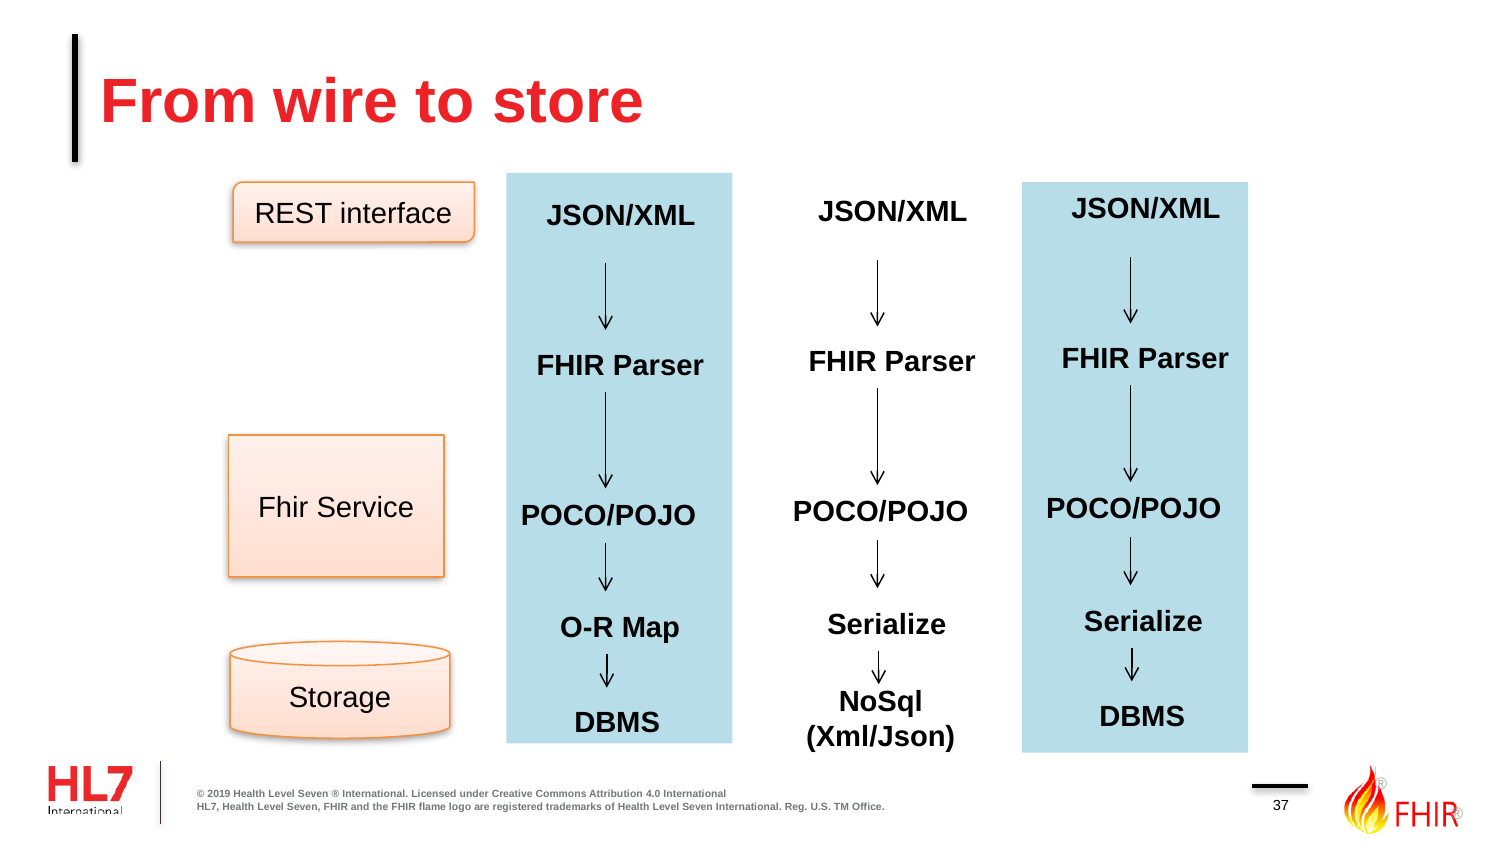

# From wire to store

JSON/XML
FHIR Parser
POCO/POJO
Serialize
DBMS
REST interface

JSON/XML
FHIR Parser
POCO/POJO
Serialize
NoSql
(Xml/Json)
JSON/XML
FHIR Parser
POCO/POJO
O-R Map
DBMS
Fhir Service
Storage
© 2019 Health Level Seven ® International. Licensed under Creative Commons Attribution 4.0 International
HL7, Health Level Seven, FHIR and the FHIR flame logo are registered trademarks of Health Level Seven International. Reg. U.S. TM Office.
37